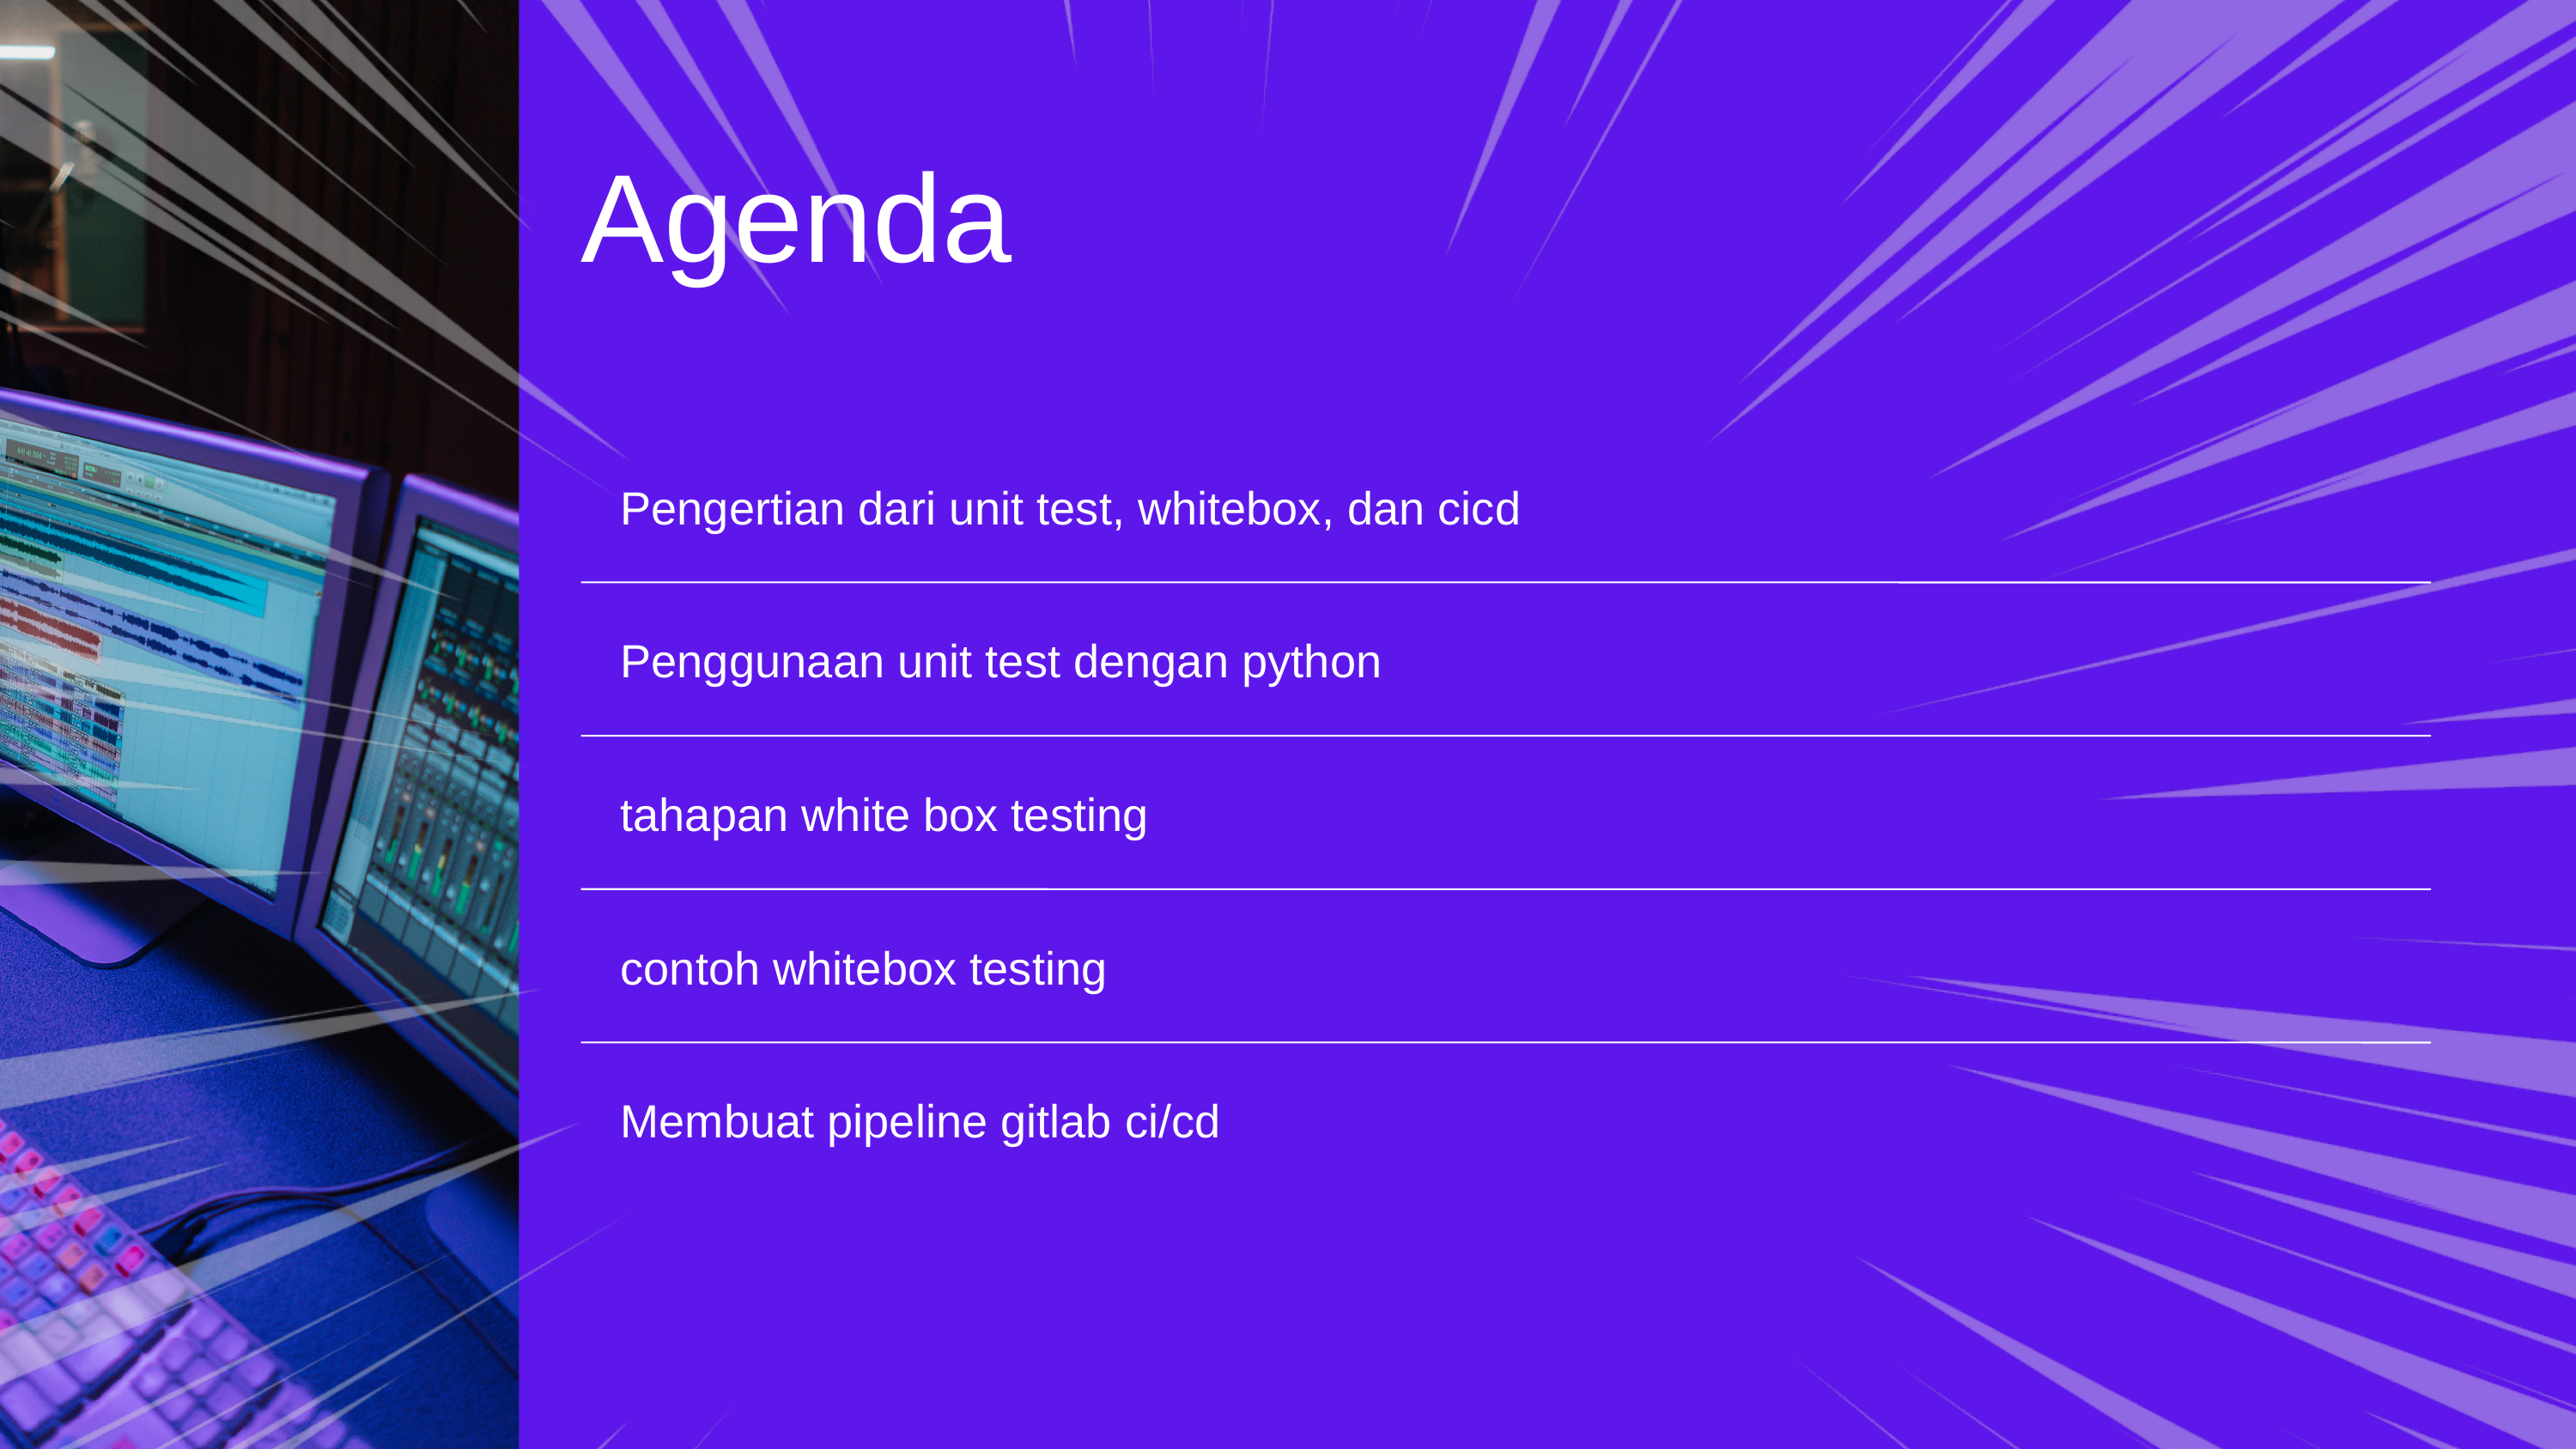

Agenda
Pengertian dari unit test, whitebox, dan cicd

Penggunaan unit test dengan python

tahapan white box testing

contoh whitebox testing

Membuat pipeline gitlab ci/cd